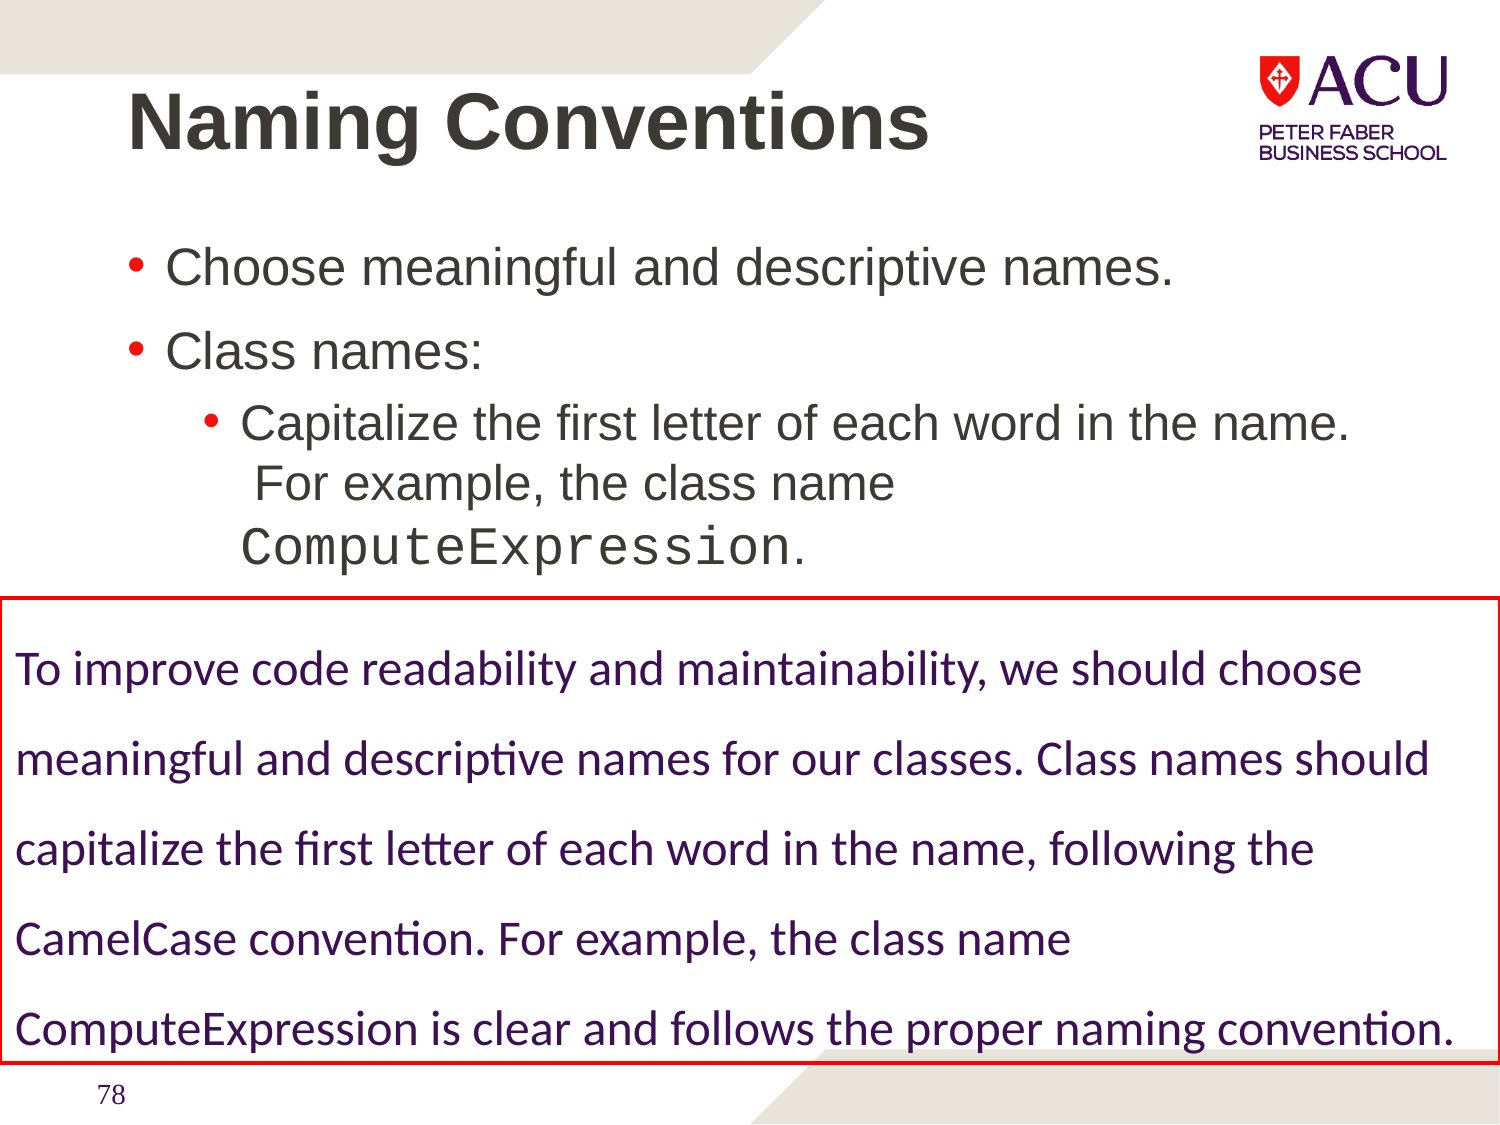

# Naming Conventions
Choose meaningful and descriptive names.
Class names:
Capitalize the first letter of each word in the name.  For example, the class name ComputeExpression.

To improve code readability and maintainability, we should choose meaningful and descriptive names for our classes. Class names should capitalize the first letter of each word in the name, following the CamelCase convention. For example, the class name ComputeExpression is clear and follows the proper naming convention.
78